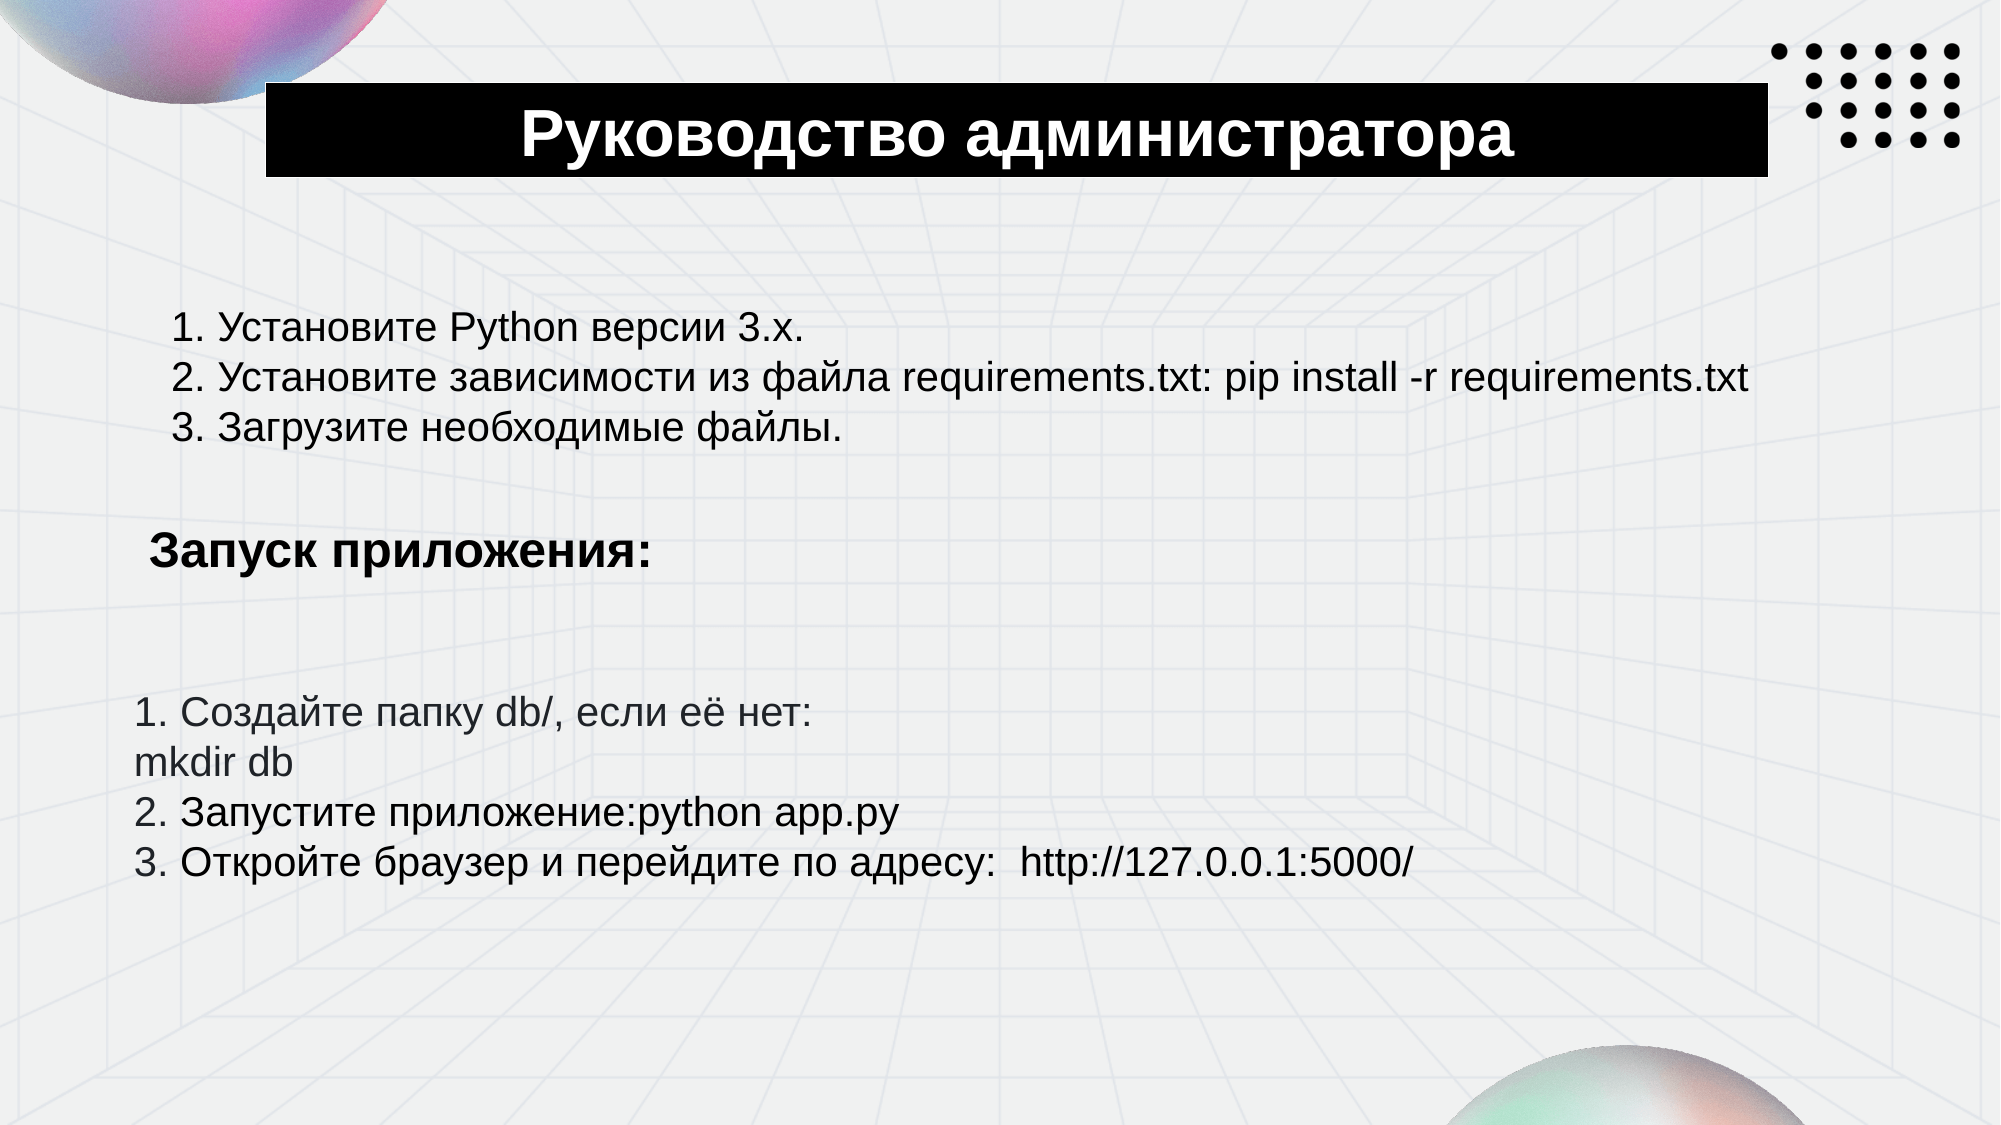

Руководство администратора
1. Установите Python версии 3.x.
2. Установите зависимости из файла requirements.txt: pip install -r requirements.txt
3. Загрузите необходимые файлы.
Запуск приложения:

 Создайте папку db/, если её нет:
mkdir db
2. Запустите приложение:python app.py
3. Откройте браузер и перейдите по адресу:  http://127.0.0.1:5000/